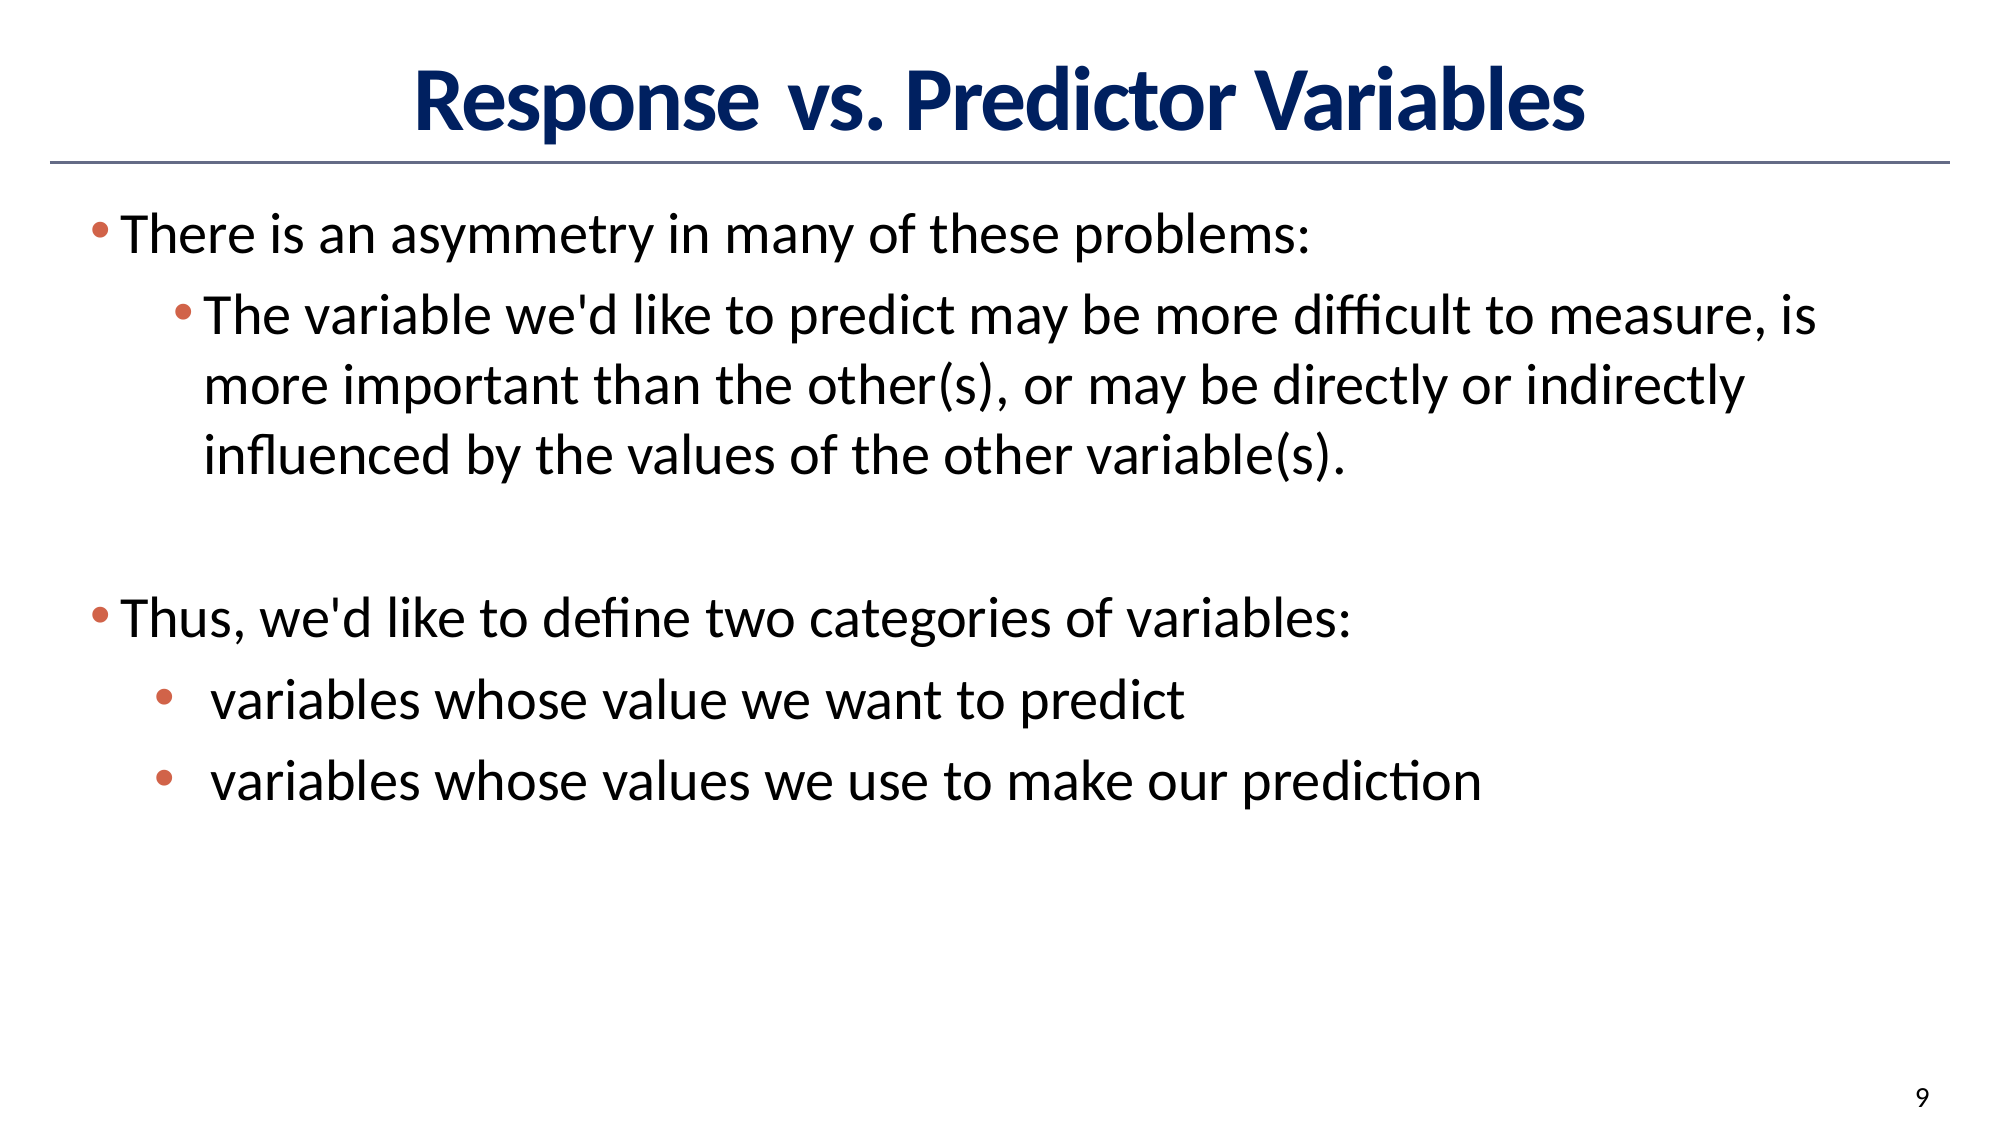

# Response vs. Predictor Variables
There is an asymmetry in many of these problems:
The variable we'd like to predict may be more difficult to measure, is more important than the other(s), or may be directly or indirectly influenced by the values of the other variable(s).

Thus, we'd like to define two categories of variables:
variables whose value we want to predict
variables whose values we use to make our prediction
9